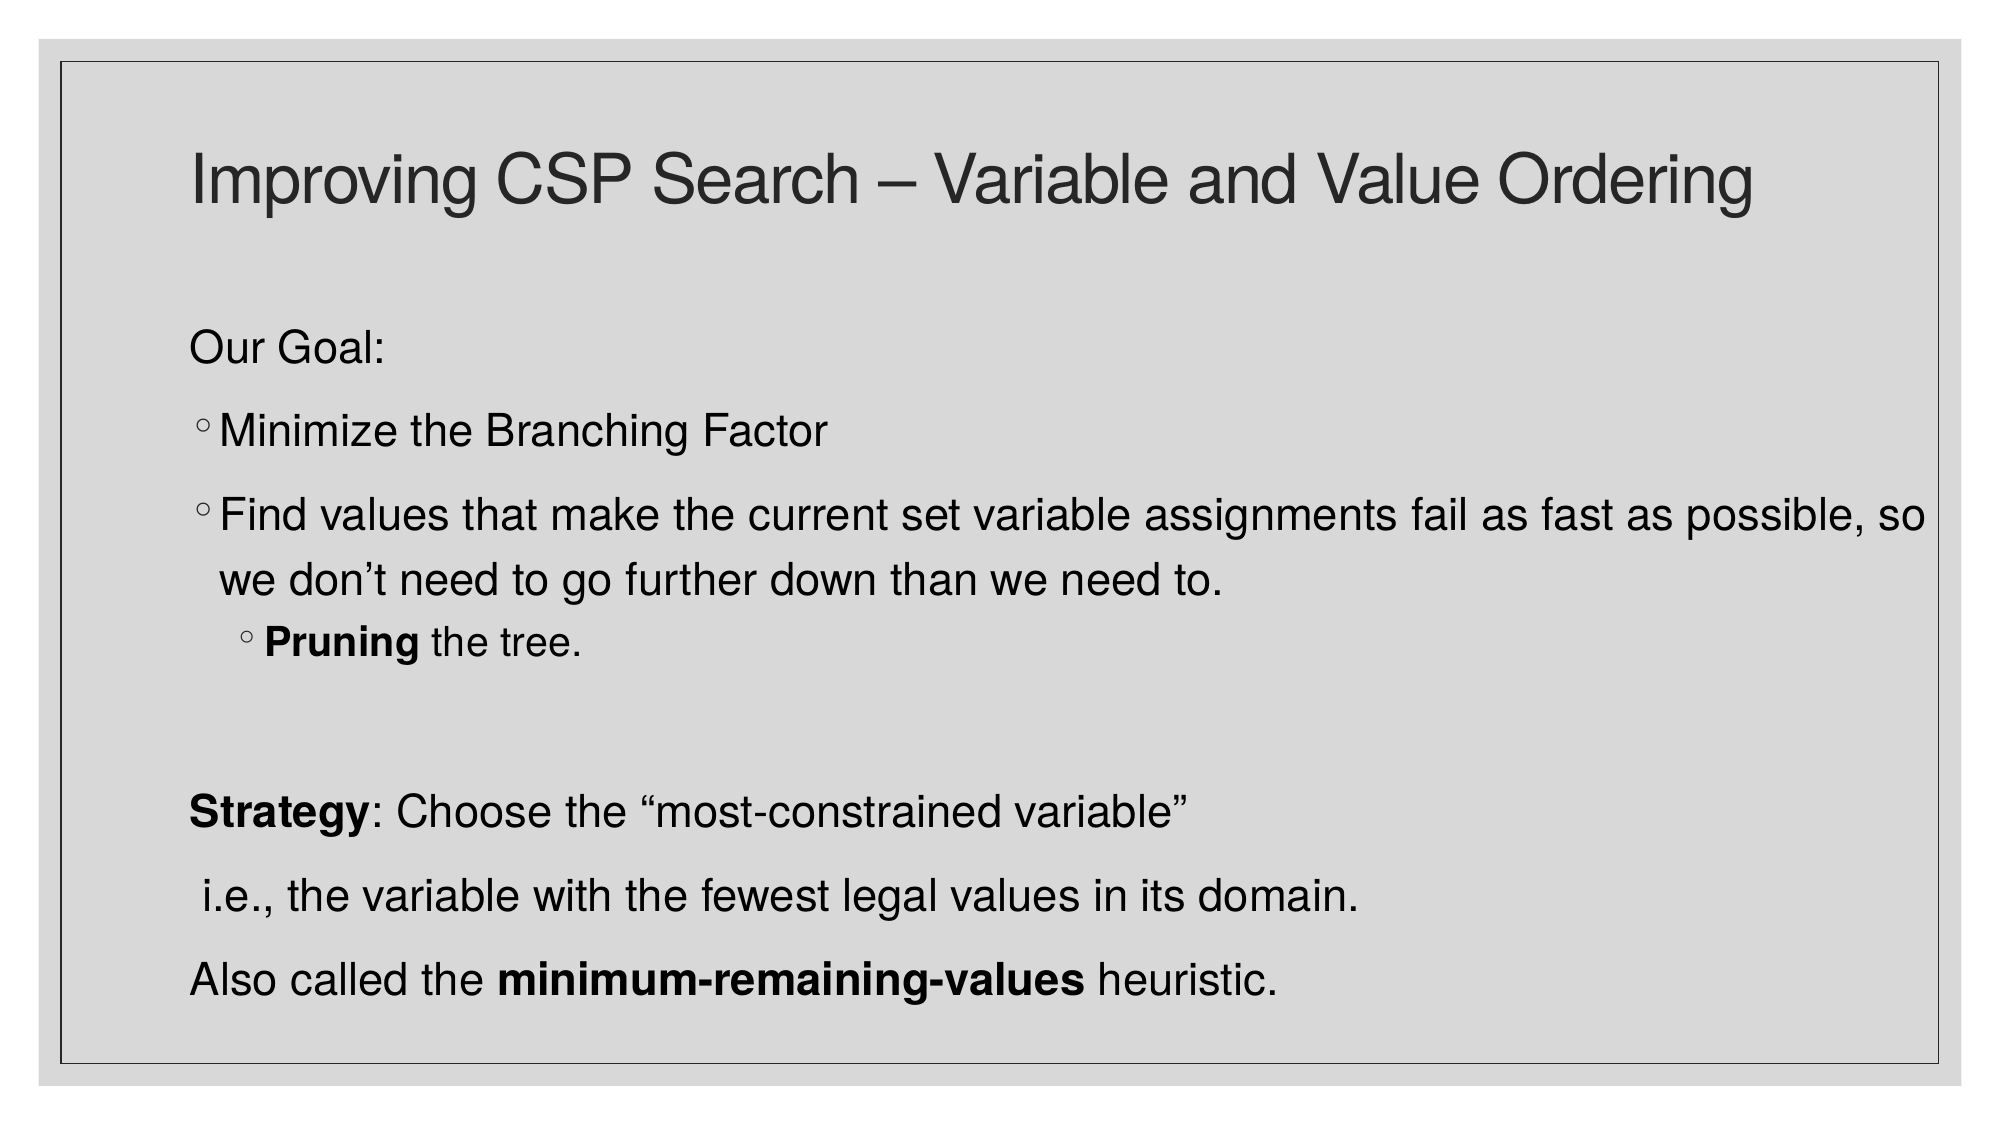

# Improving CSP Search – Variable and Value Ordering
Our Goal:
Minimize the Branching Factor
Find values that make the current set variable assignments fail as fast as possible, so we don’t need to go further down than we need to.
Pruning the tree.

Strategy: Choose the “most-constrained variable”
 i.e., the variable with the fewest legal values in its domain.
Also called the minimum-remaining-values heuristic.